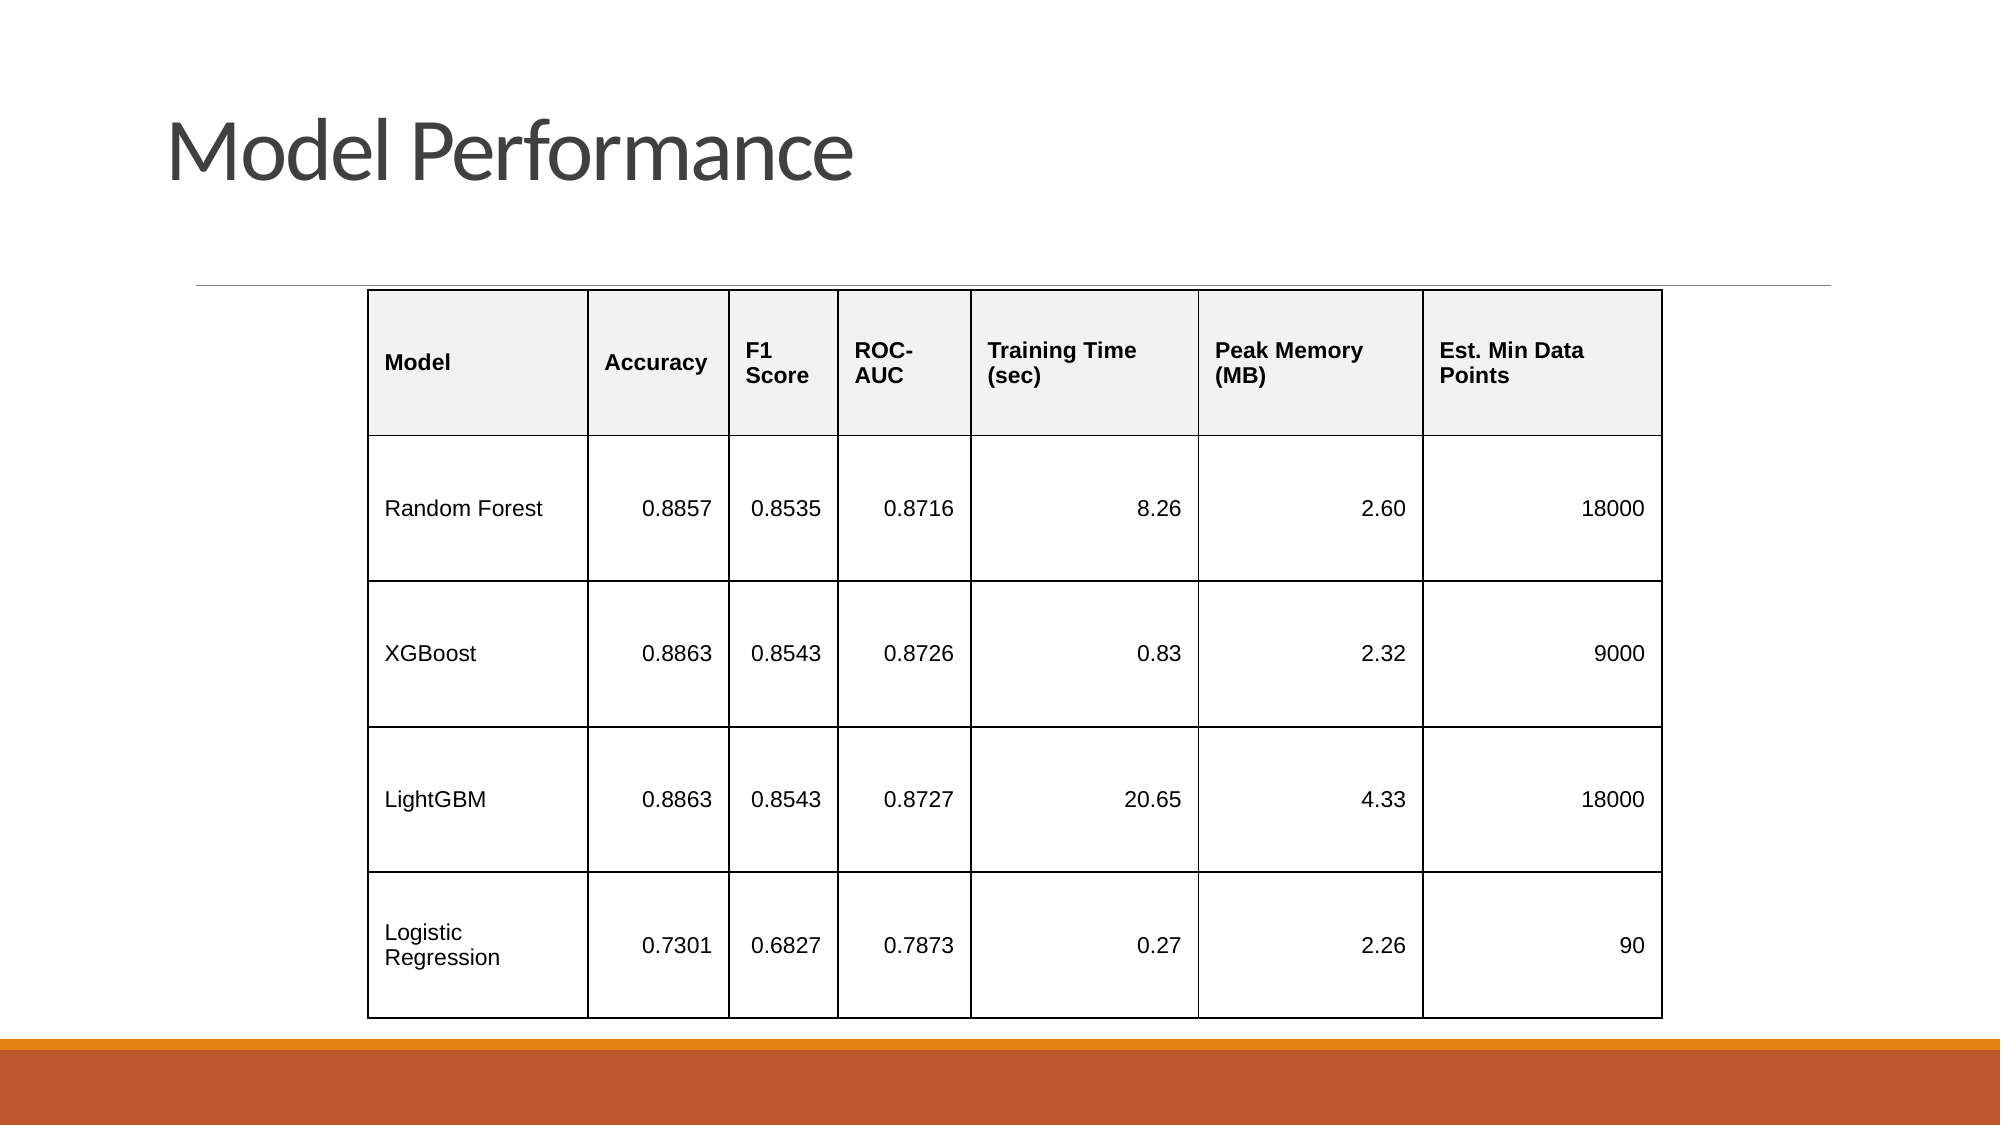

# Model Performance
| Model | Accuracy | F1 Score | ROC-AUC | Training Time (sec) | Peak Memory (MB) | Est. Min Data Points |
| --- | --- | --- | --- | --- | --- | --- |
| Random Forest | 0.8857 | 0.8535 | 0.8716 | 8.26 | 2.60 | 18000 |
| XGBoost | 0.8863 | 0.8543 | 0.8726 | 0.83 | 2.32 | 9000 |
| LightGBM | 0.8863 | 0.8543 | 0.8727 | 20.65 | 4.33 | 18000 |
| Logistic Regression | 0.7301 | 0.6827 | 0.7873 | 0.27 | 2.26 | 90 |